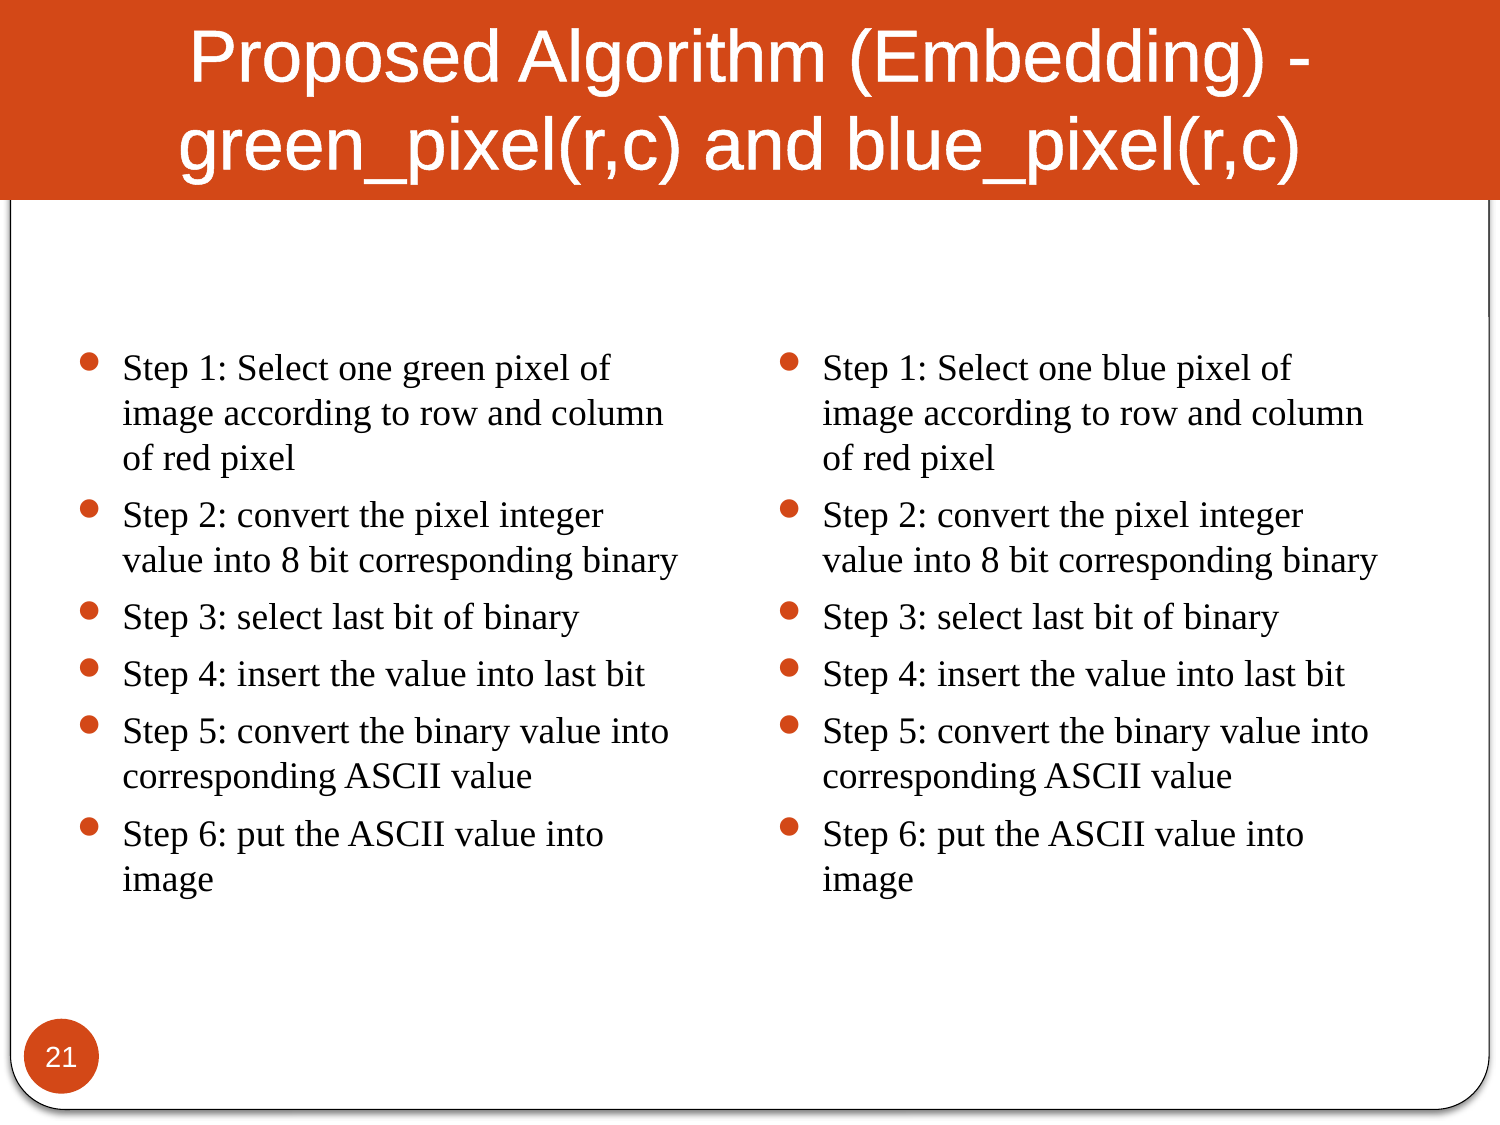

# Proposed Algorithm (Embedding) - green_pixel(r,c) and blue_pixel(r,c)
Step 1: Select one green pixel of image according to row and column of red pixel
Step 2: convert the pixel integer value into 8 bit corresponding binary
Step 3: select last bit of binary
Step 4: insert the value into last bit
Step 5: convert the binary value into corresponding ASCII value
Step 6: put the ASCII value into image

Step 1: Select one blue pixel of image according to row and column of red pixel
Step 2: convert the pixel integer value into 8 bit corresponding binary
Step 3: select last bit of binary
Step 4: insert the value into last bit
Step 5: convert the binary value into corresponding ASCII value
Step 6: put the ASCII value into image

21